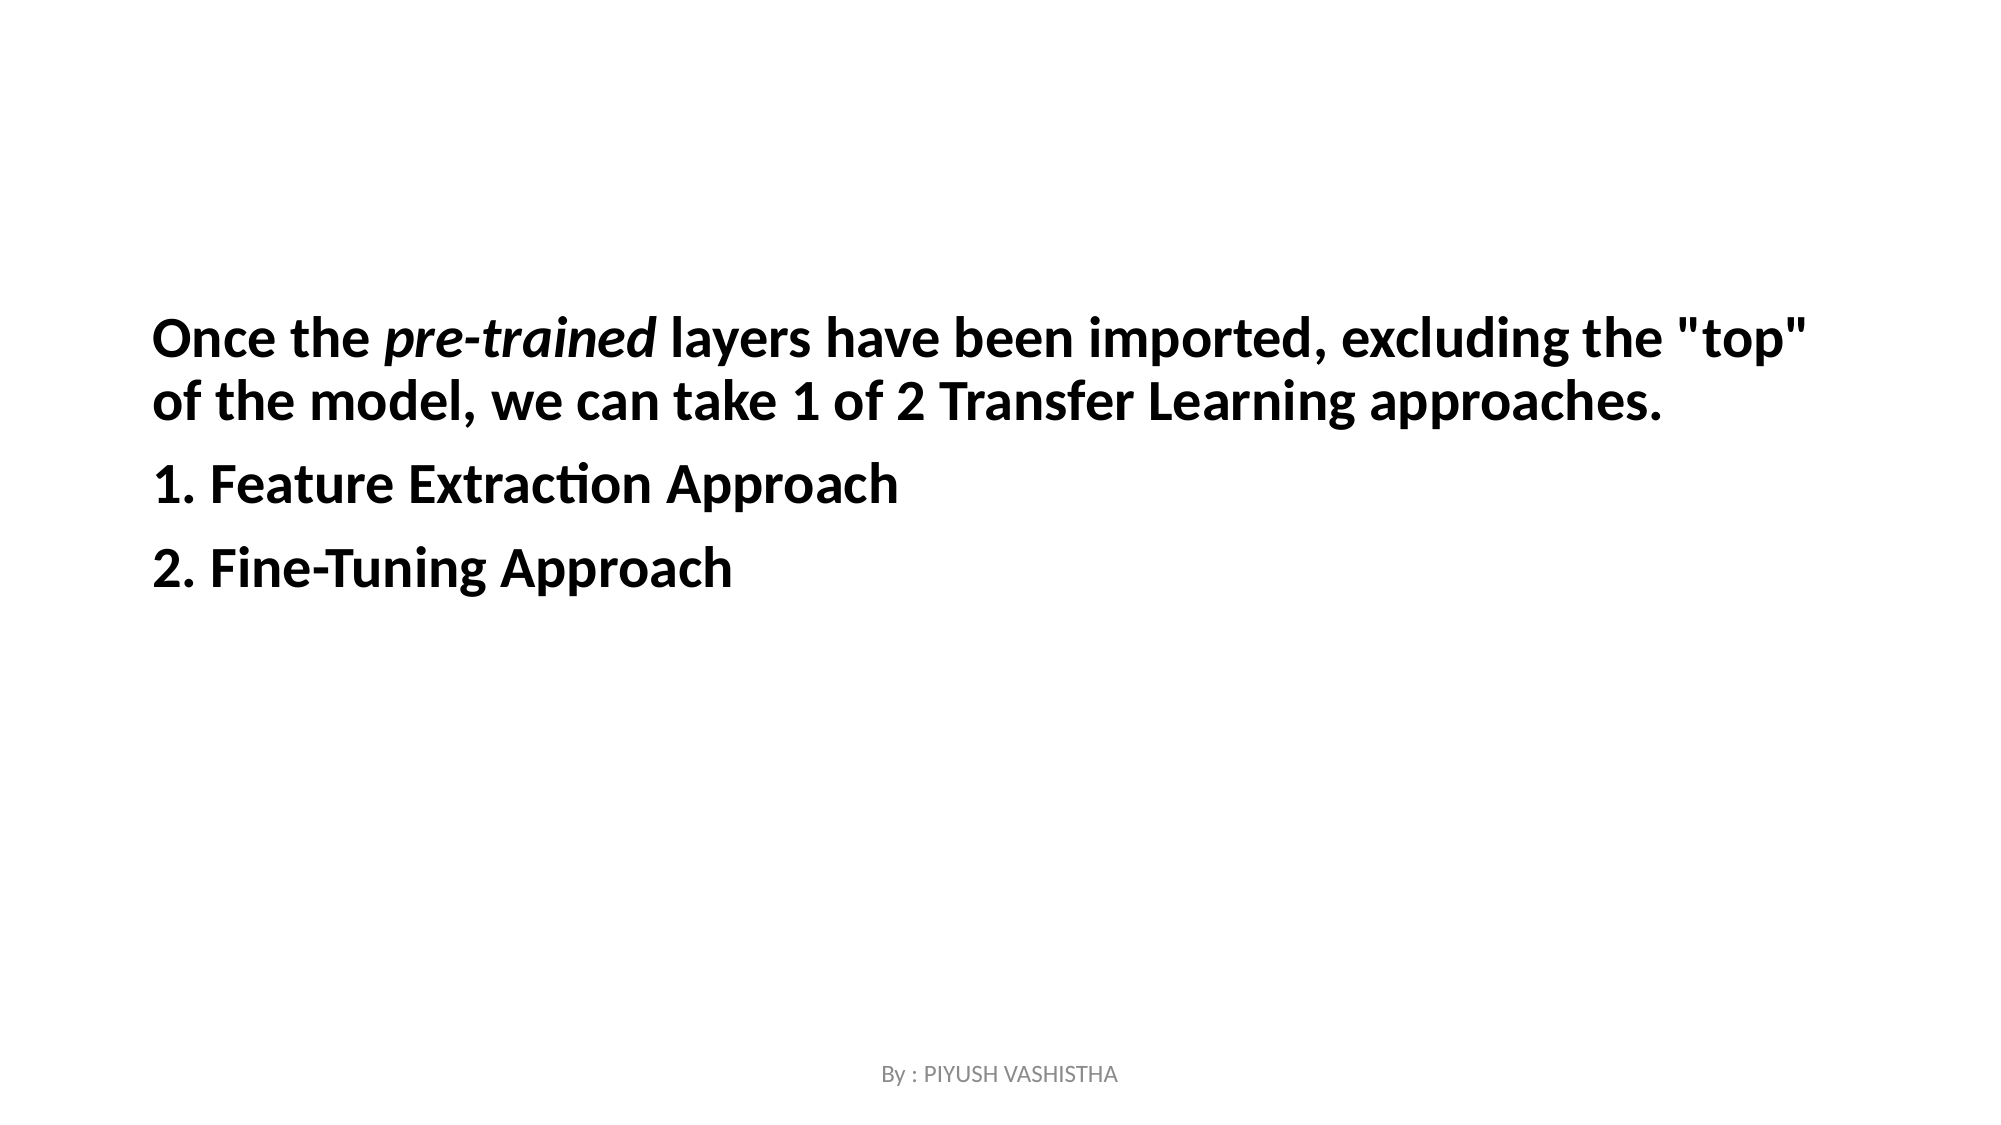

#
Once the pre-trained layers have been imported, excluding the "top" of the model, we can take 1 of 2 Transfer Learning approaches.
1. Feature Extraction Approach
2. Fine-Tuning Approach

By : PIYUSH VASHISTHA